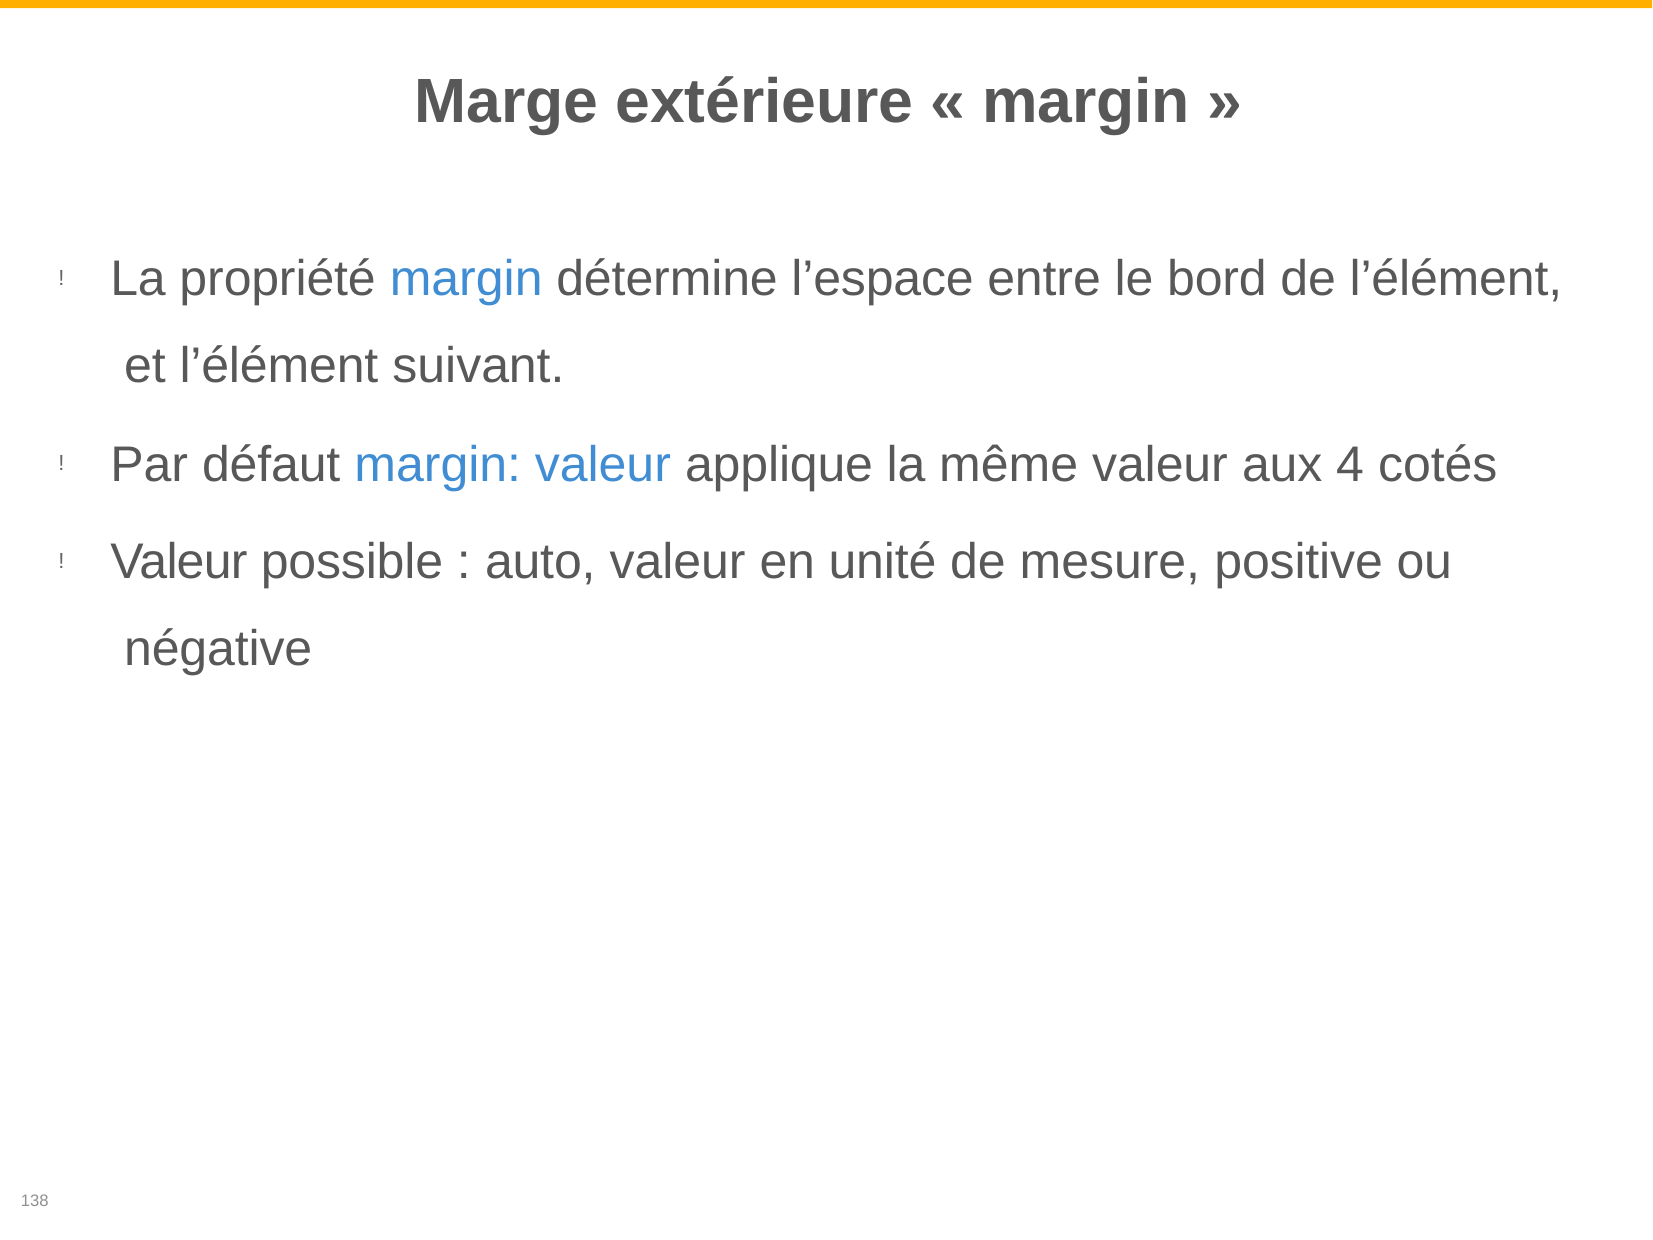

# Marge extérieure « margin »
La propriété margin détermine l’espace entre le bord de l’élément,  et l’élément suivant.
!
Par défaut margin: valeur applique la même valeur aux 4 cotés
Valeur possible : auto, valeur en unité de mesure, positive ou  négative
!
!

138